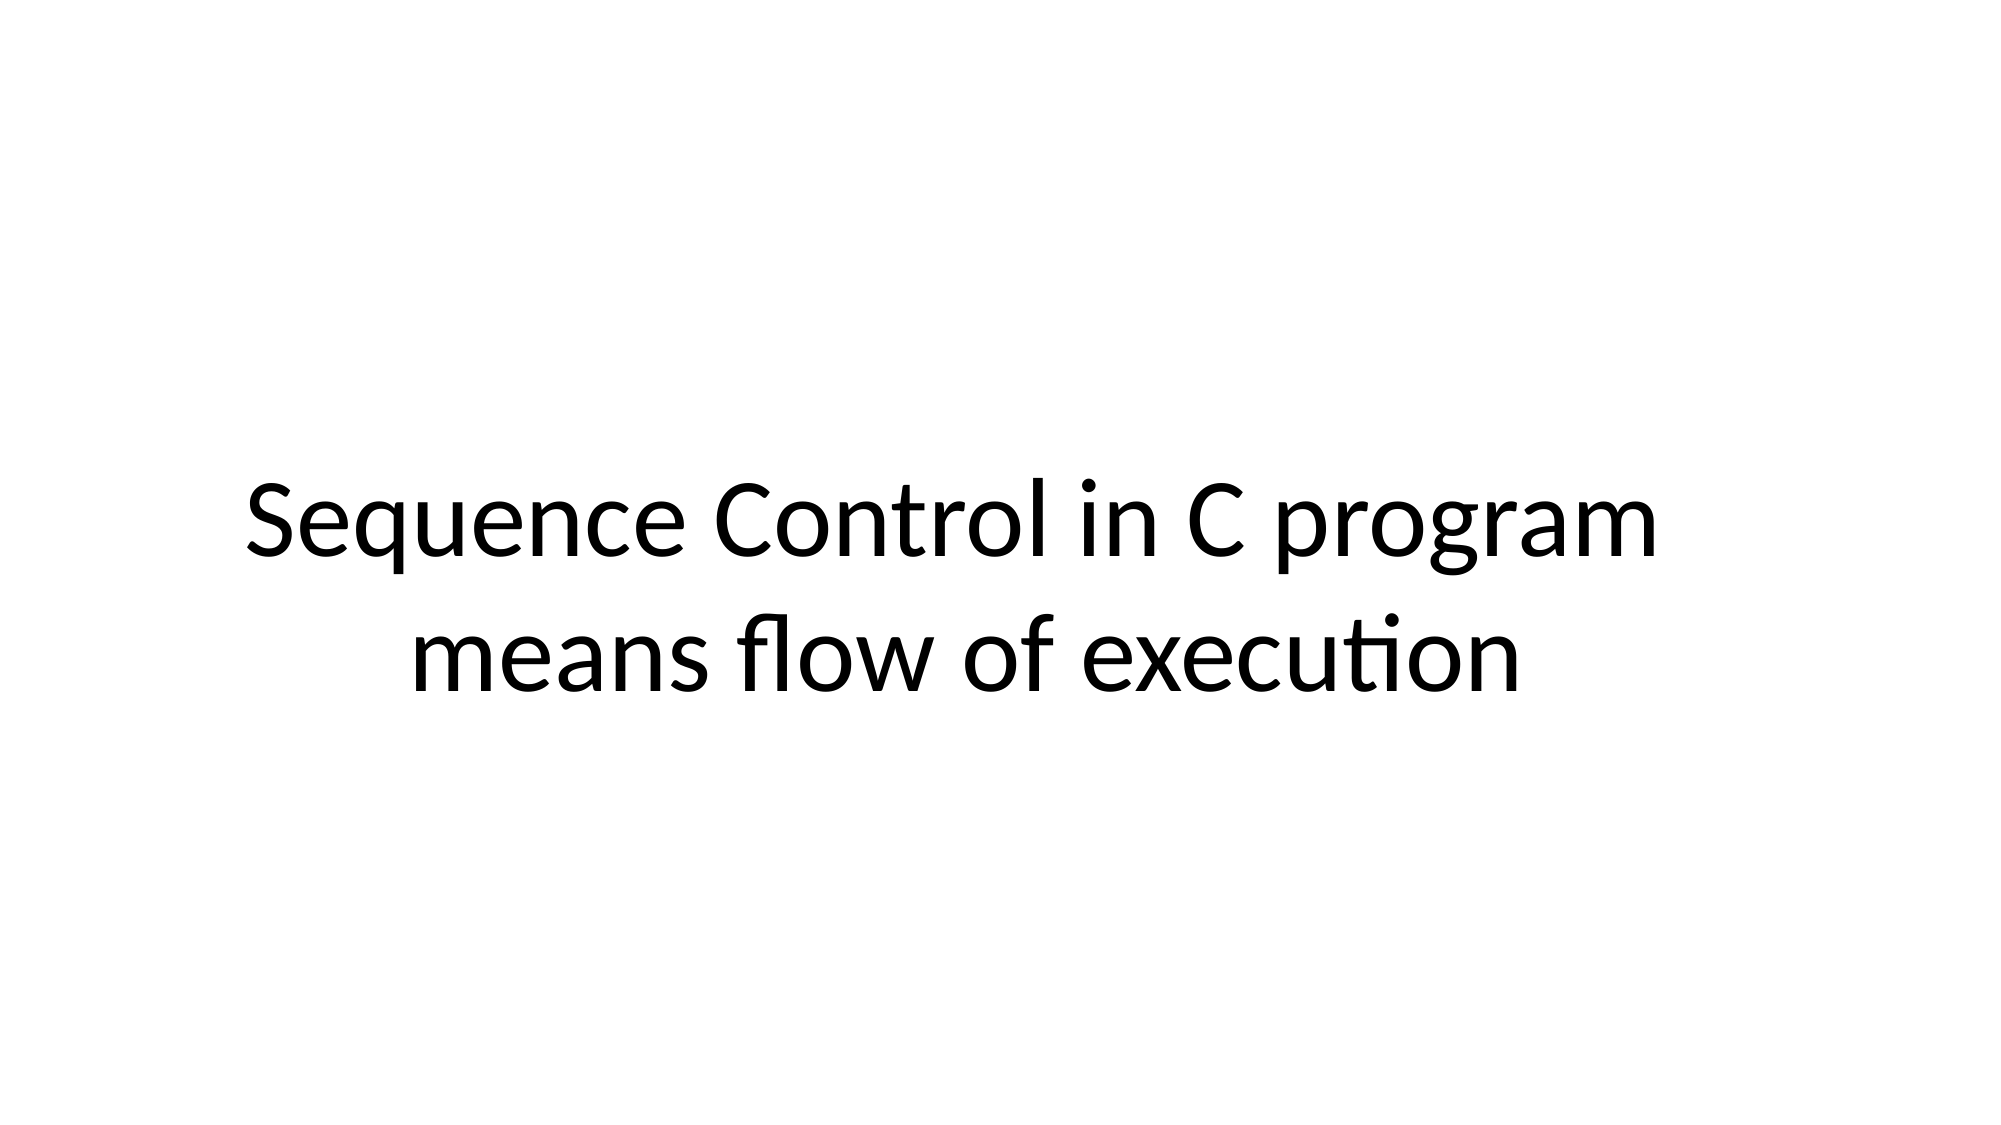

Sequence Control in C program
means flow of execution